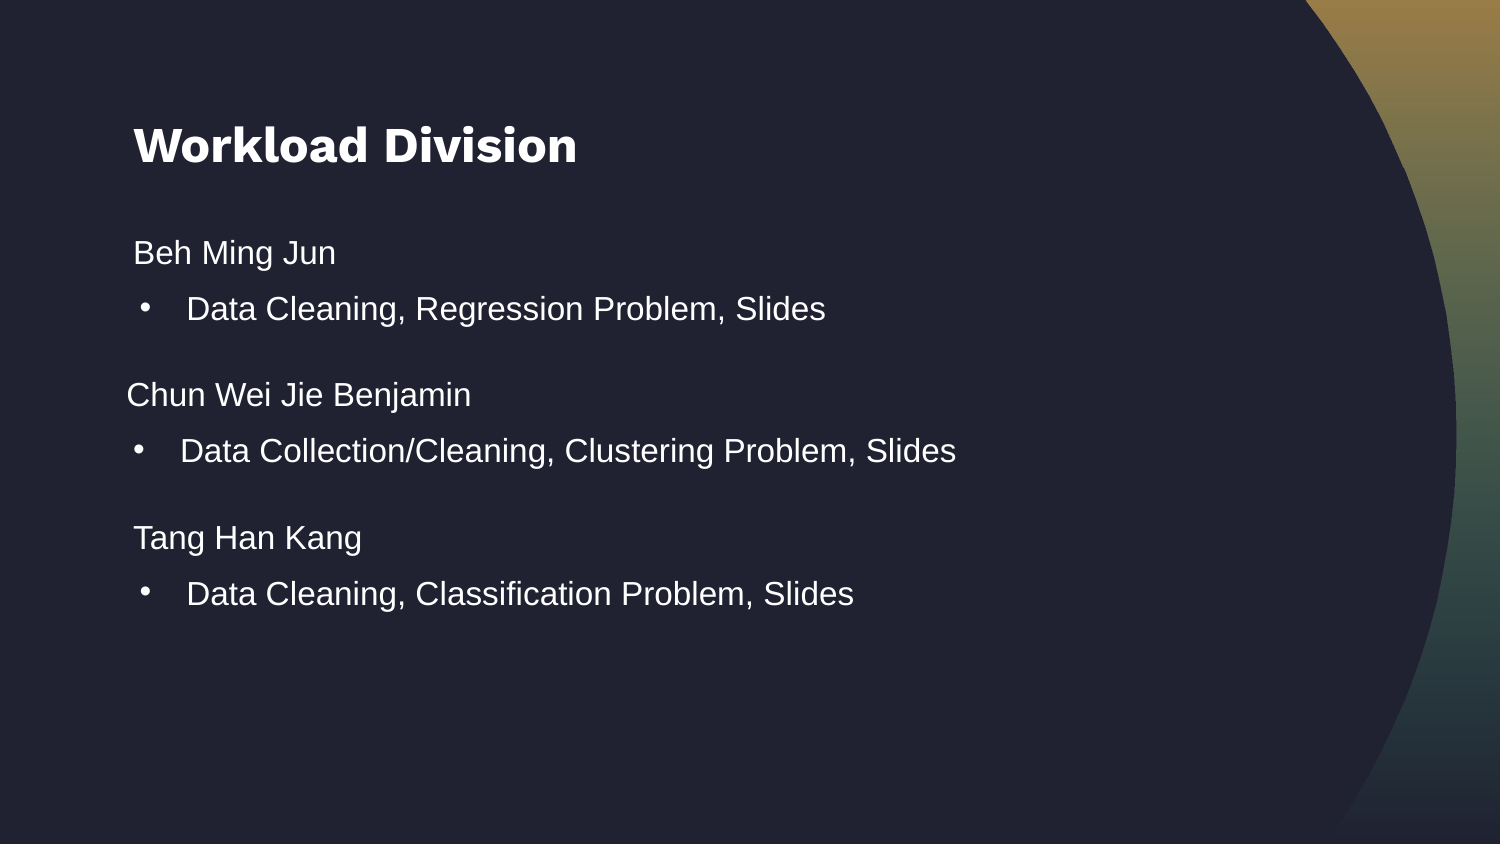

Workload Division
Beh Ming Jun
Data Cleaning, Regression Problem, Slides
Chun Wei Jie Benjamin
Data Collection/Cleaning, Clustering Problem, Slides
Tang Han Kang
Data Cleaning, Classification Problem, Slides